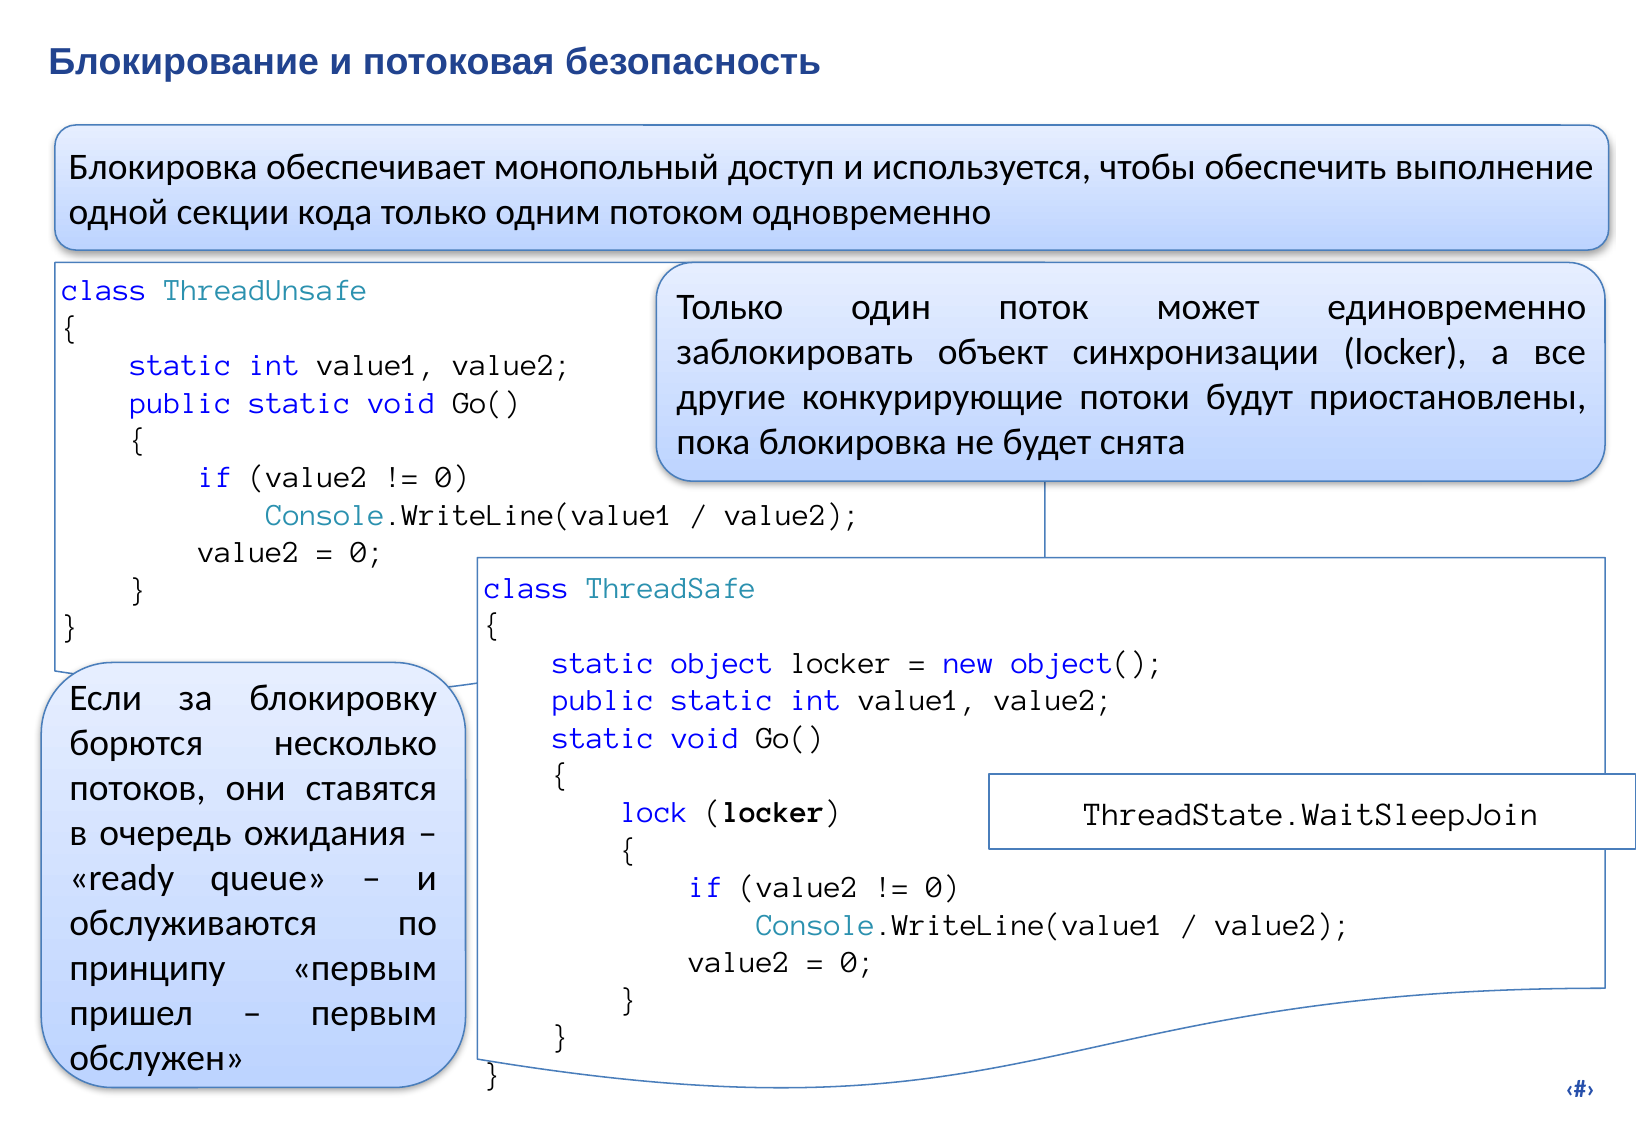

# Блокирование и потоковая безопасность

Блокировка обеспечивает монопольный доступ и используется, чтобы обеспечить выполнение одной секции кода только одним потоком одновременно

class ThreadUnsafe
{
    static int value1, value2;
    public static void Go()
    {
        if (value2 != 0)
            Console.WriteLine(value1 / value2);
        value2 = 0;
    }
}

Только один поток может единовременно заблокировать объект синхронизации (locker), а все другие конкурирующие потоки будут приостановлены, пока блокировка не будет снята

class ThreadSafe
{
    static object locker = new object();
    public static int value1, value2;
    static void Go()
    {
        lock (locker)
        {
            if (value2 != 0)
                Console.WriteLine(value1 / value2);
            value2 = 0;
        }
    }
}

Если за блокировку борются несколько потоков, они ставятся в очередь ожидания – «ready queue» – и обслуживаются по принципу «первым пришел – первым обслужен»

ThreadState.WaitSleepJoin